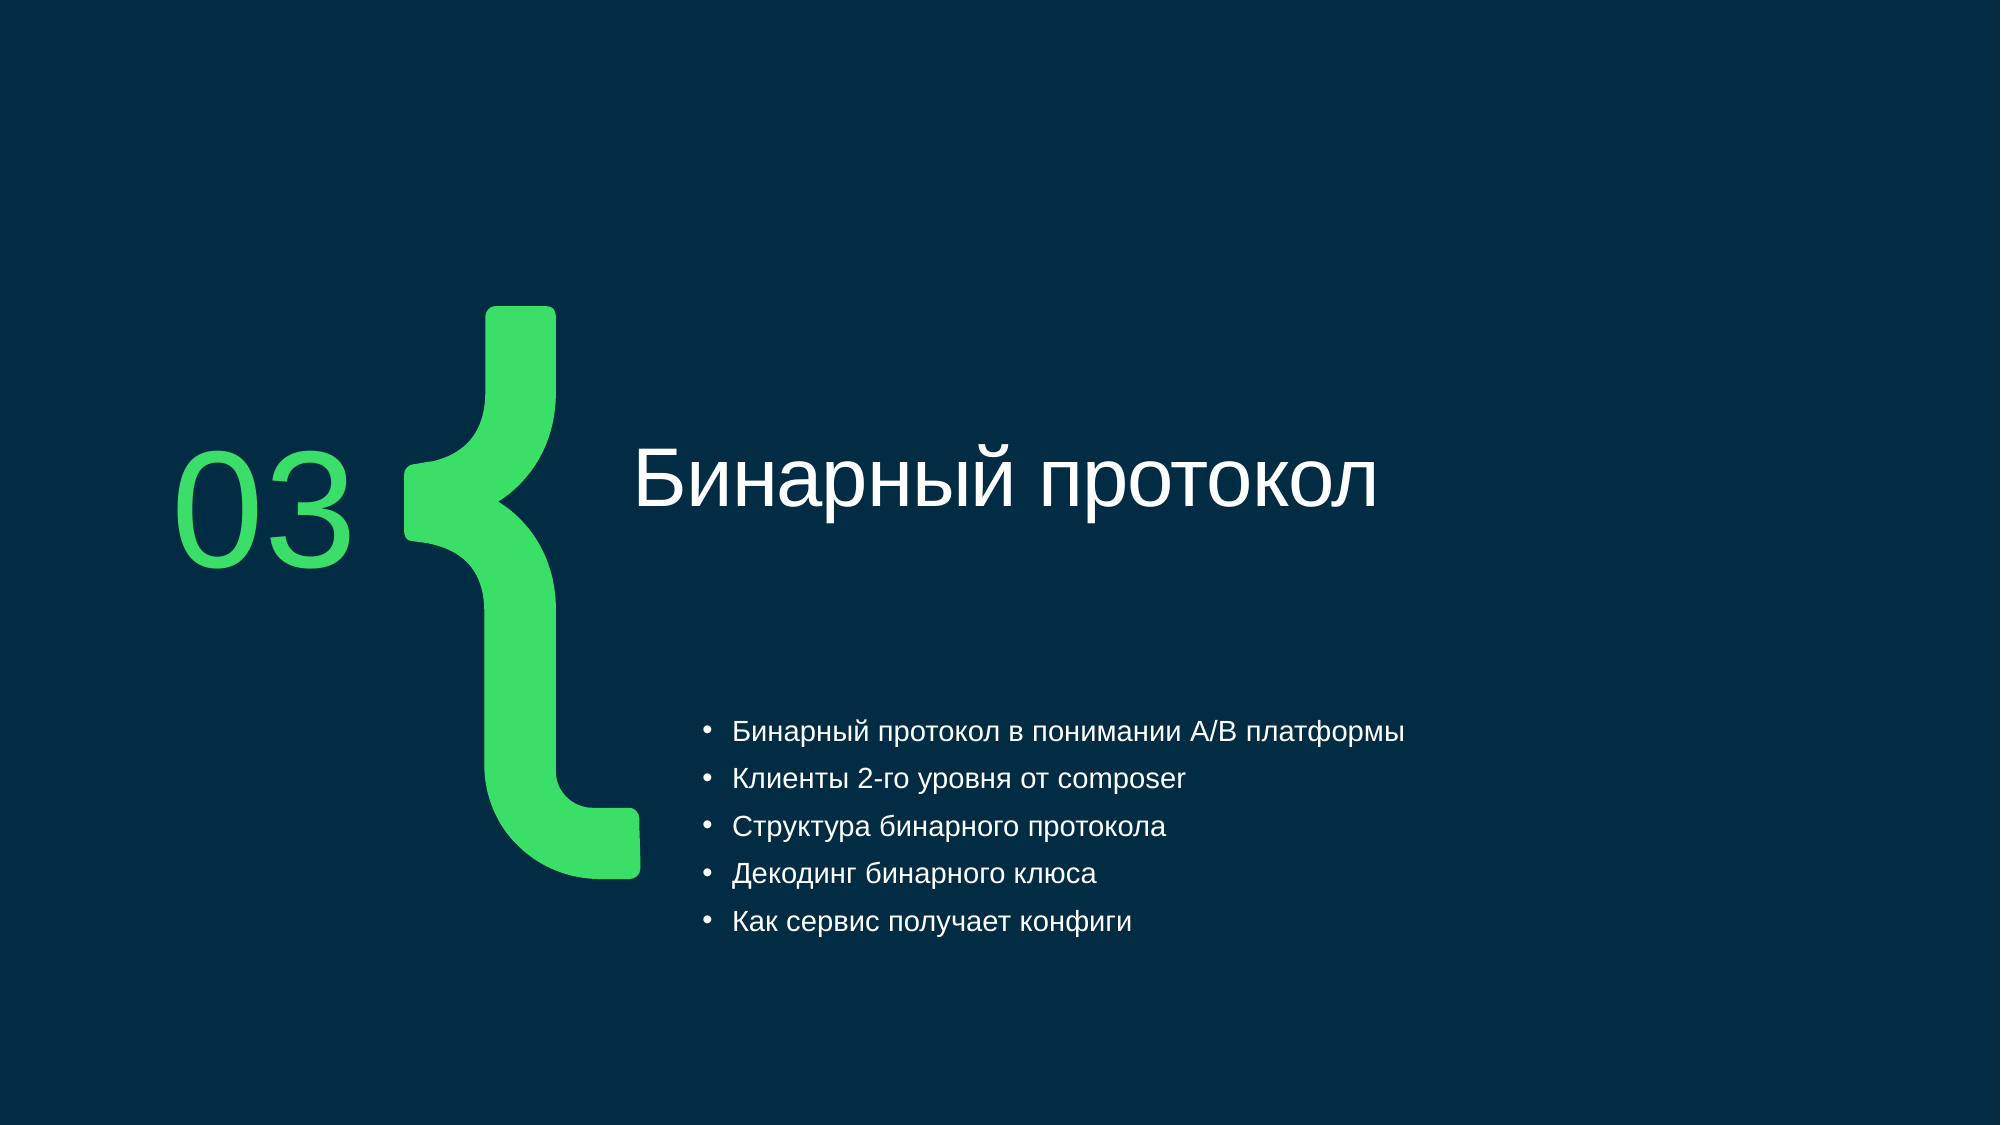

03
Бинарный протокол
Бинарный протокол в понимании A/B платформы
Клиенты 2-го уровня от composer
Структура бинарного протокола
Декодинг бинарного клюса
Как сервис получает конфиги